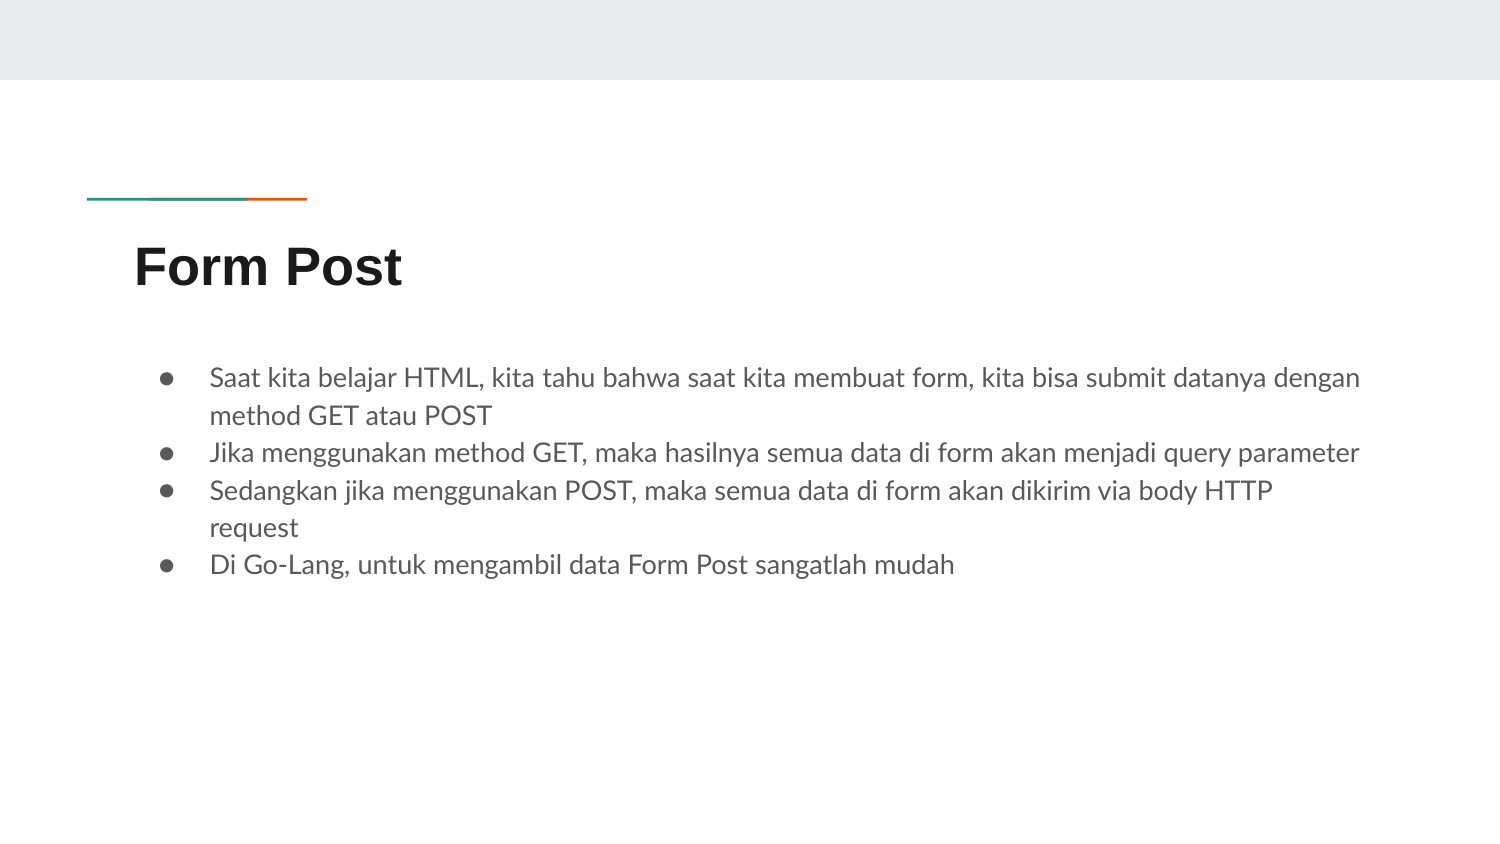

# Form Post
Saat kita belajar HTML, kita tahu bahwa saat kita membuat form, kita bisa submit datanya dengan method GET atau POST
Jika menggunakan method GET, maka hasilnya semua data di form akan menjadi query parameter
Sedangkan jika menggunakan POST, maka semua data di form akan dikirim via body HTTP request
Di Go-Lang, untuk mengambil data Form Post sangatlah mudah